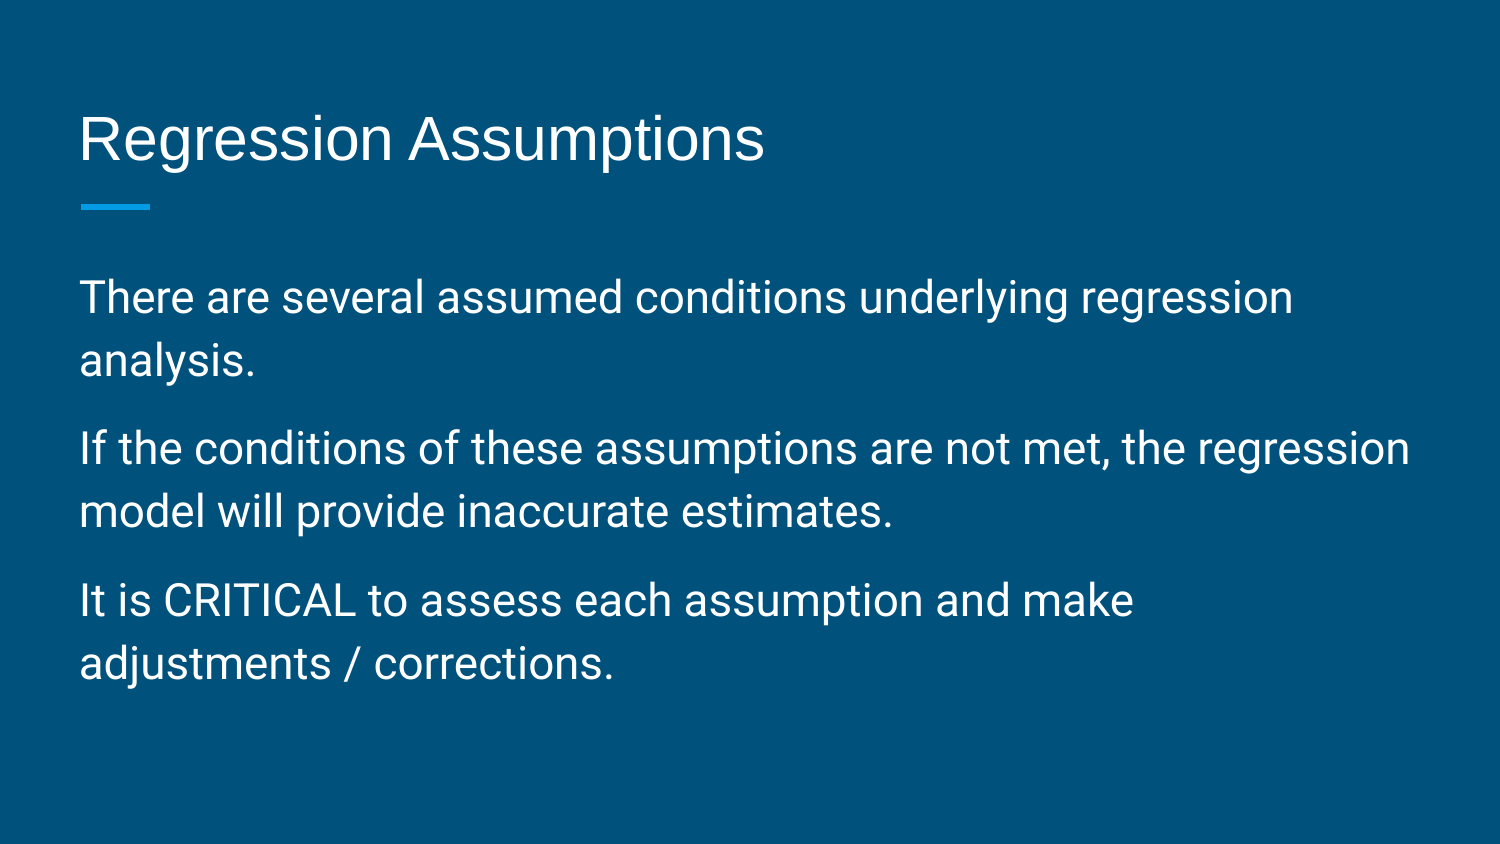

# Regression Assumptions
There are several assumed conditions underlying regression analysis.
If the conditions of these assumptions are not met, the regression model will provide inaccurate estimates.
It is CRITICAL to assess each assumption and make adjustments / corrections.